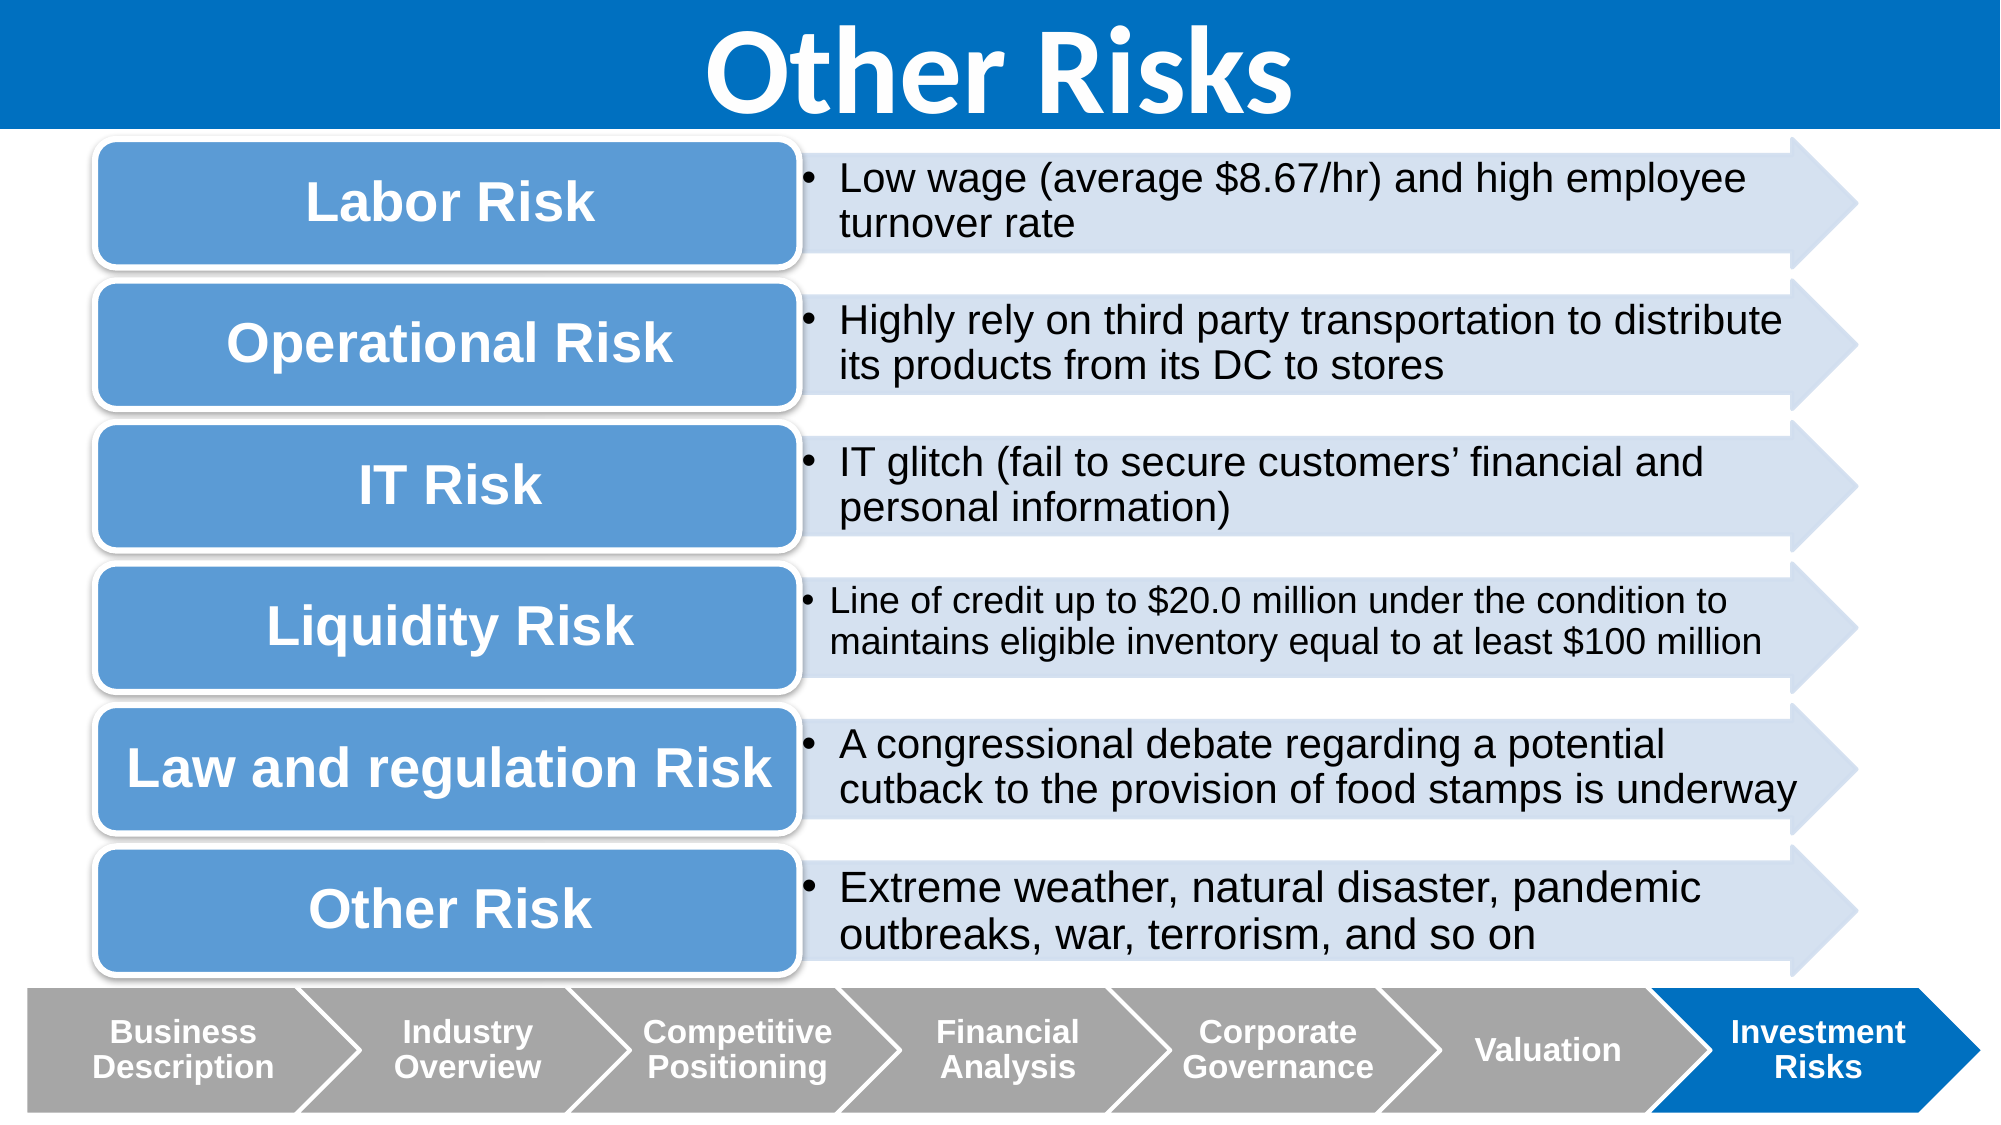

Other Risks
Low wage (average $8.67/hr) and high employee turnover rate
Labor Risk
Highly rely on third party transportation to distribute its products from its DC to stores
Operational Risk
IT glitch (fail to secure customers’ financial and personal information)
IT Risk
Line of credit up to $20.0 million under the condition to maintains eligible inventory equal to at least $100 million
Liquidity Risk
A congressional debate regarding a potential cutback to the provision of food stamps is underway
Law and regulation Risk
Extreme weather, natural disaster, pandemic outbreaks, war, terrorism, and so on
Other Risk
Business Description
Industry Overview
Competitive Positioning
Financial Analysis
Corporate Governance
Valuation
Investment Risks